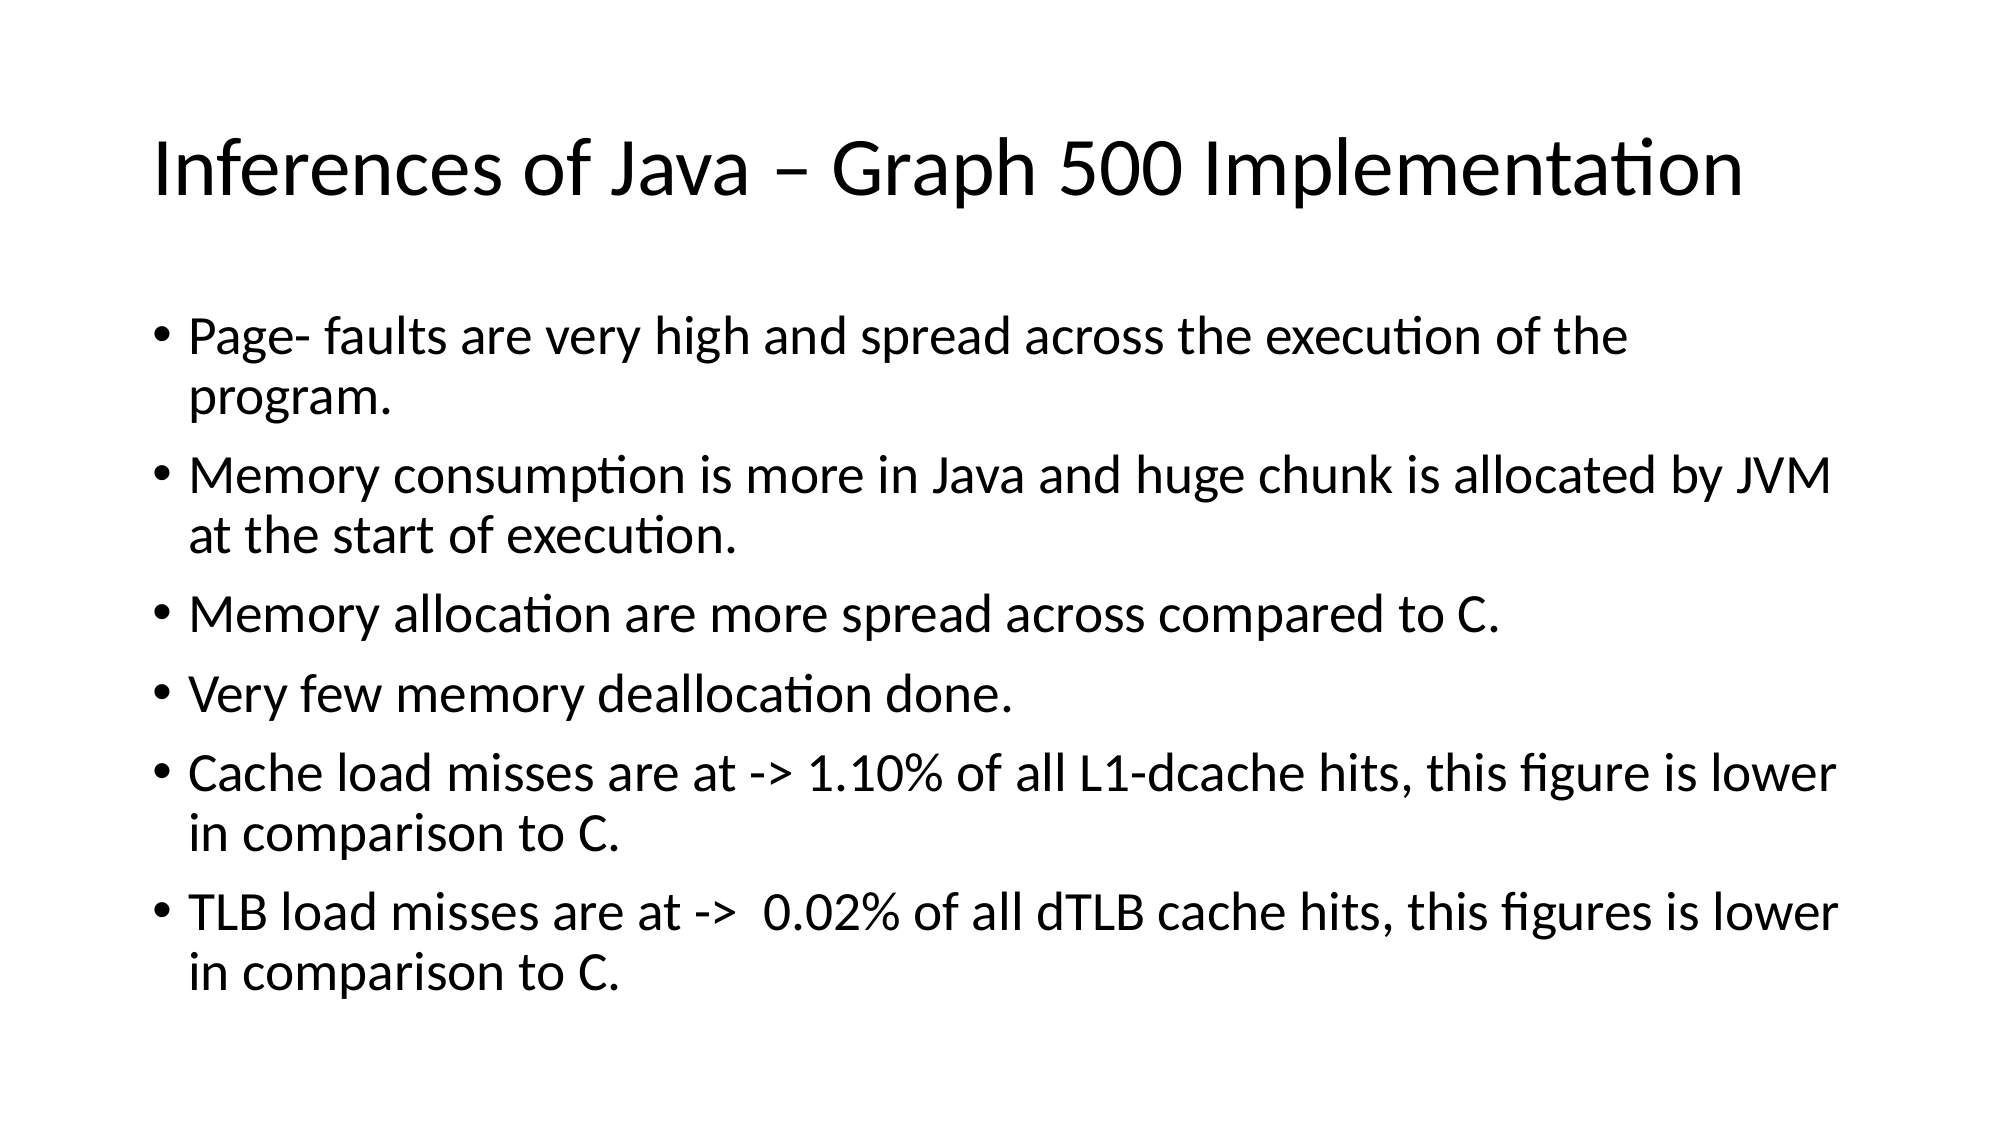

# Inferences of Java – Graph 500 Implementation
Page- faults are very high and spread across the execution of the program.
Memory consumption is more in Java and huge chunk is allocated by JVM at the start of execution.
Memory allocation are more spread across compared to C.
Very few memory deallocation done.
Cache load misses are at -> 1.10% of all L1-dcache hits, this figure is lower in comparison to C.
TLB load misses are at ->  0.02% of all dTLB cache hits, this figures is lower in comparison to C.